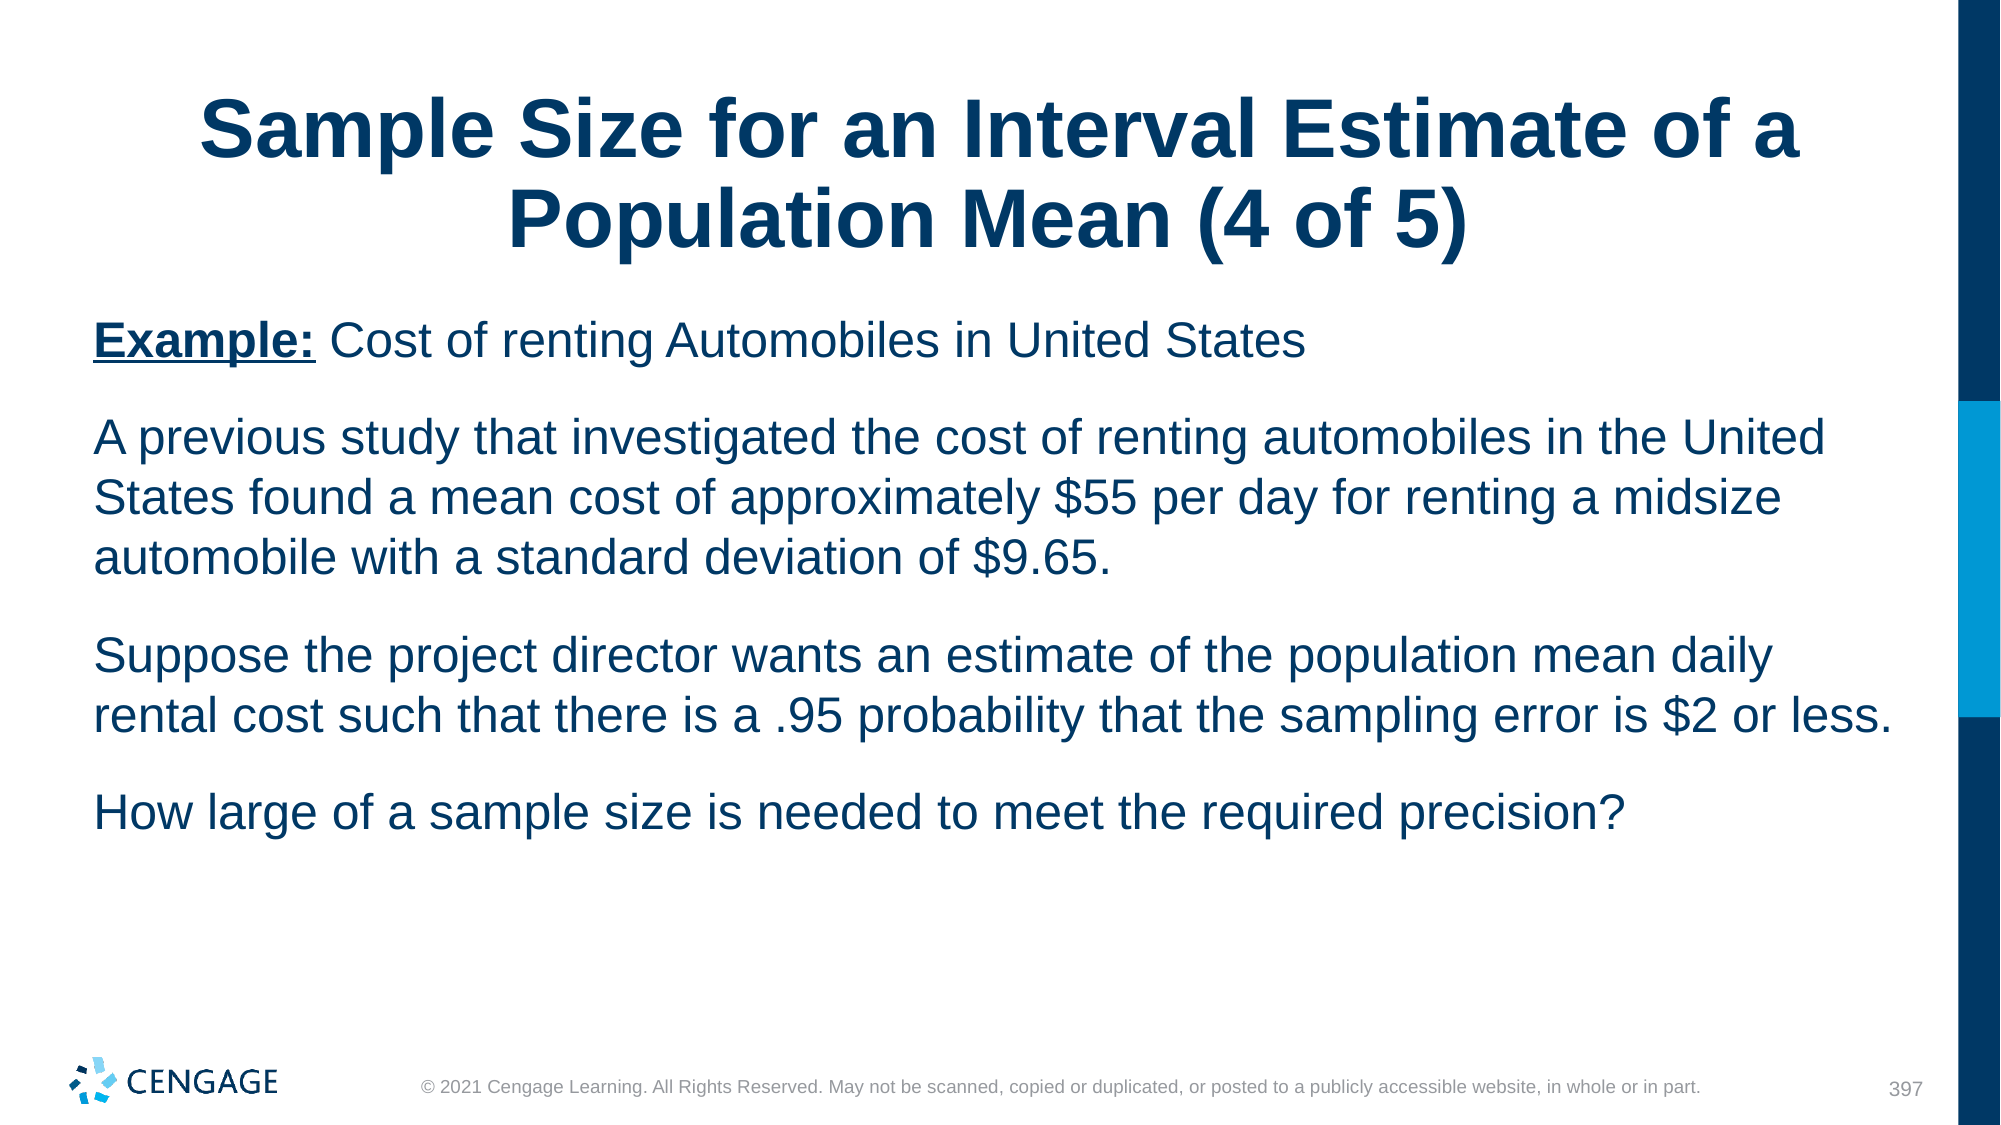

# Sample Size for an Interval Estimate of a Population Mean (4 of 5)
Example: Cost of renting Automobiles in United States
A previous study that investigated the cost of renting automobiles in the United States found a mean cost of approximately $55 per day for renting a midsize automobile with a standard deviation of $9.65.
Suppose the project director wants an estimate of the population mean daily rental cost such that there is a .95 probability that the sampling error is $2 or less.
How large of a sample size is needed to meet the required precision?